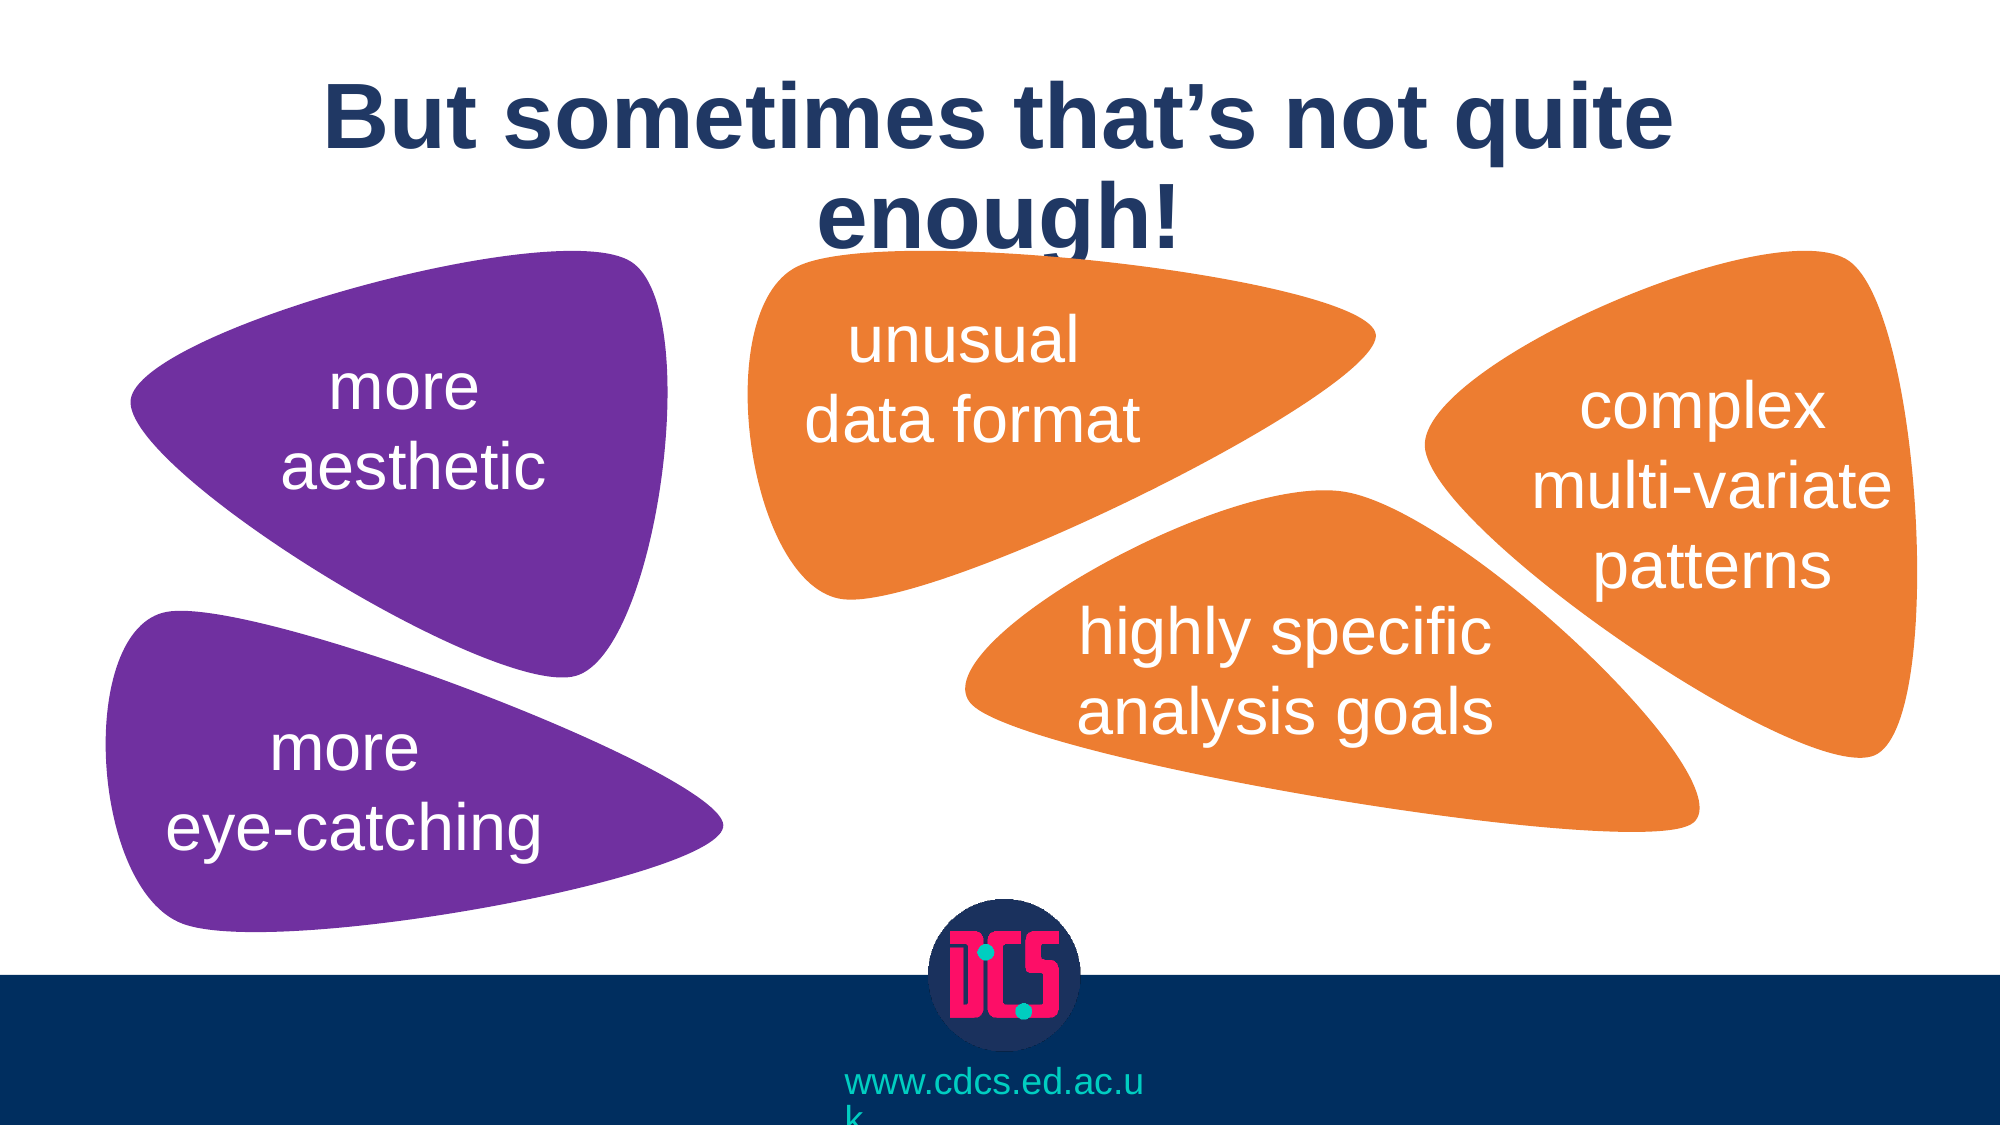

# But sometimes that’s not quite enough!

unusual
data format
more
aesthetic
complex
multi-variate patterns

highly specific
analysis goals

more
eye-catching